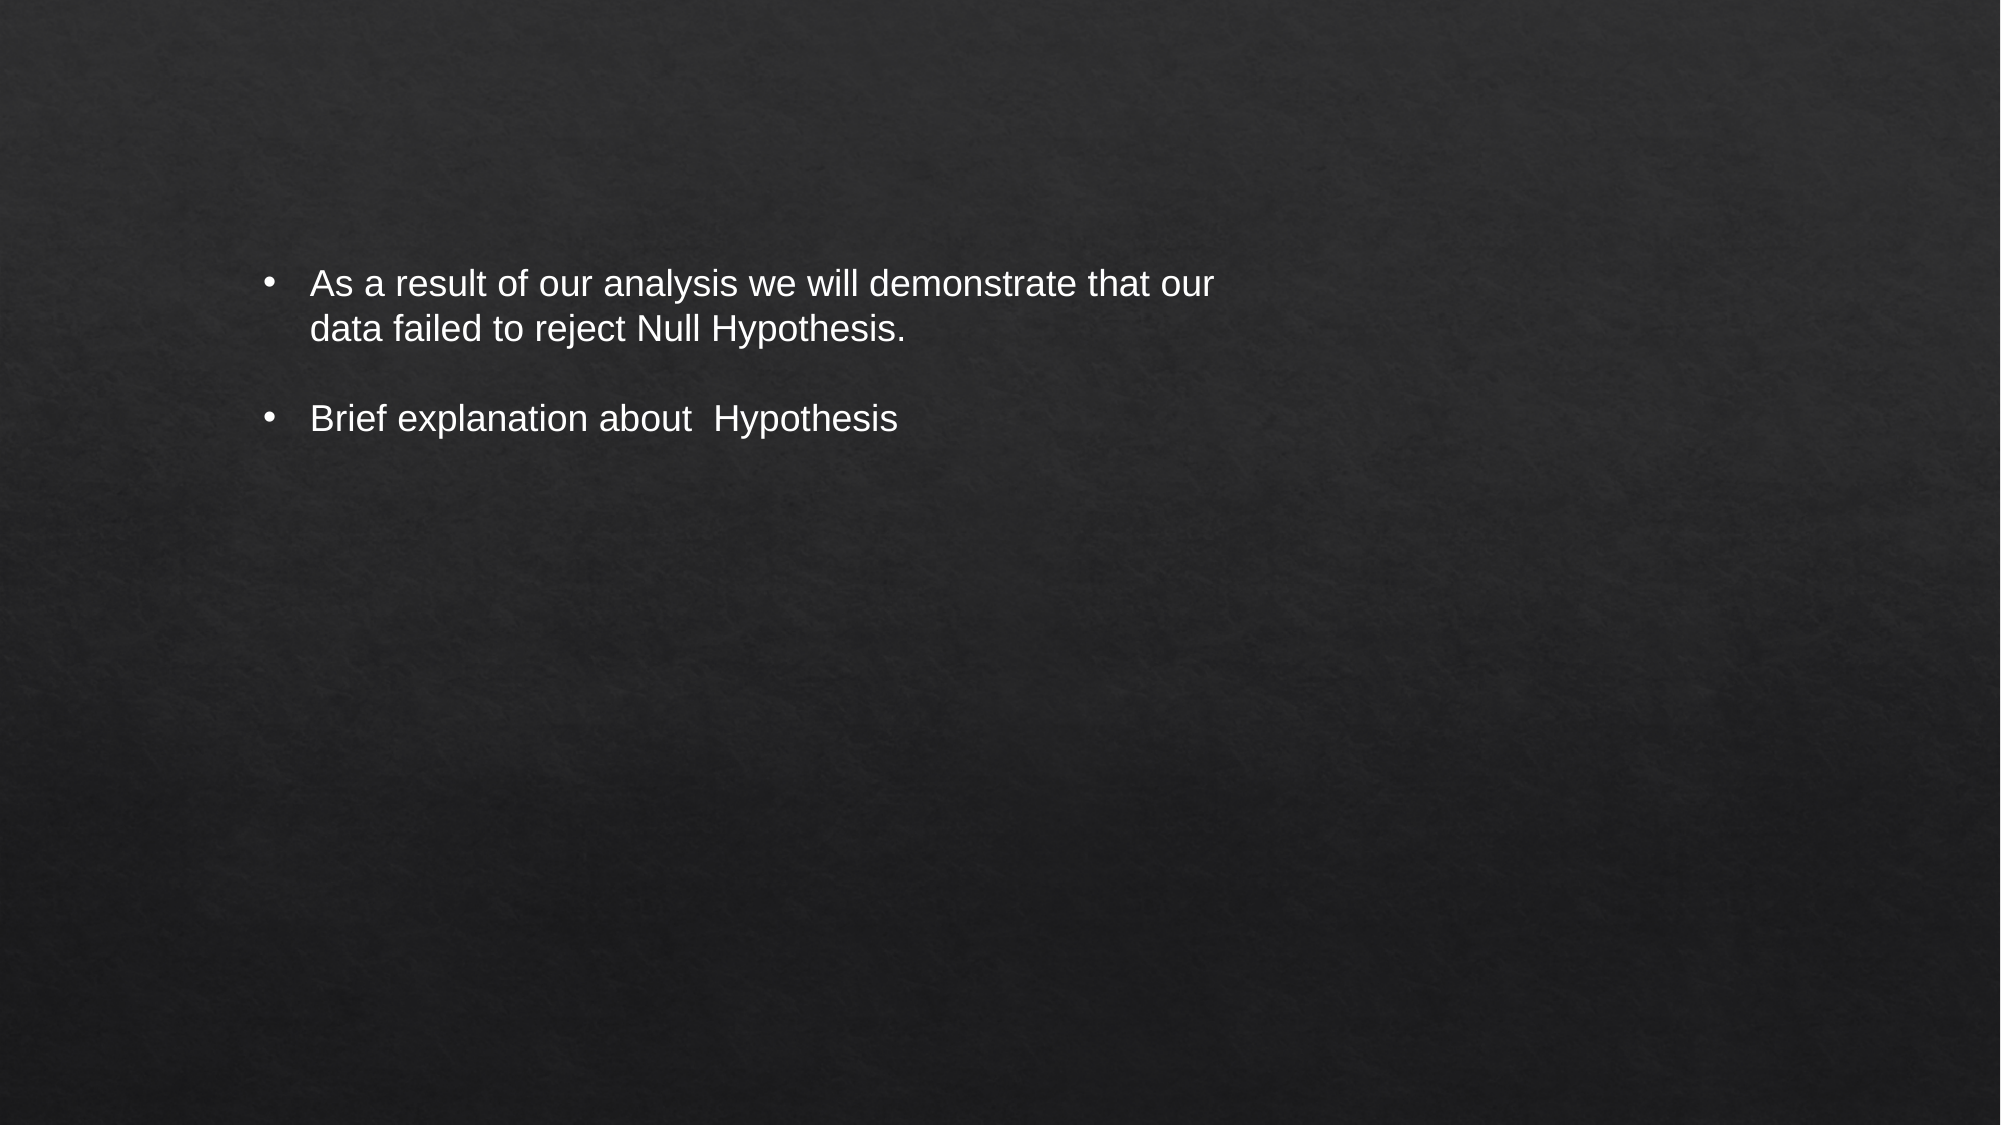

As a result of our analysis we will demonstrate that our data failed to reject Null Hypothesis.

Brief explanation about  Hypothesis